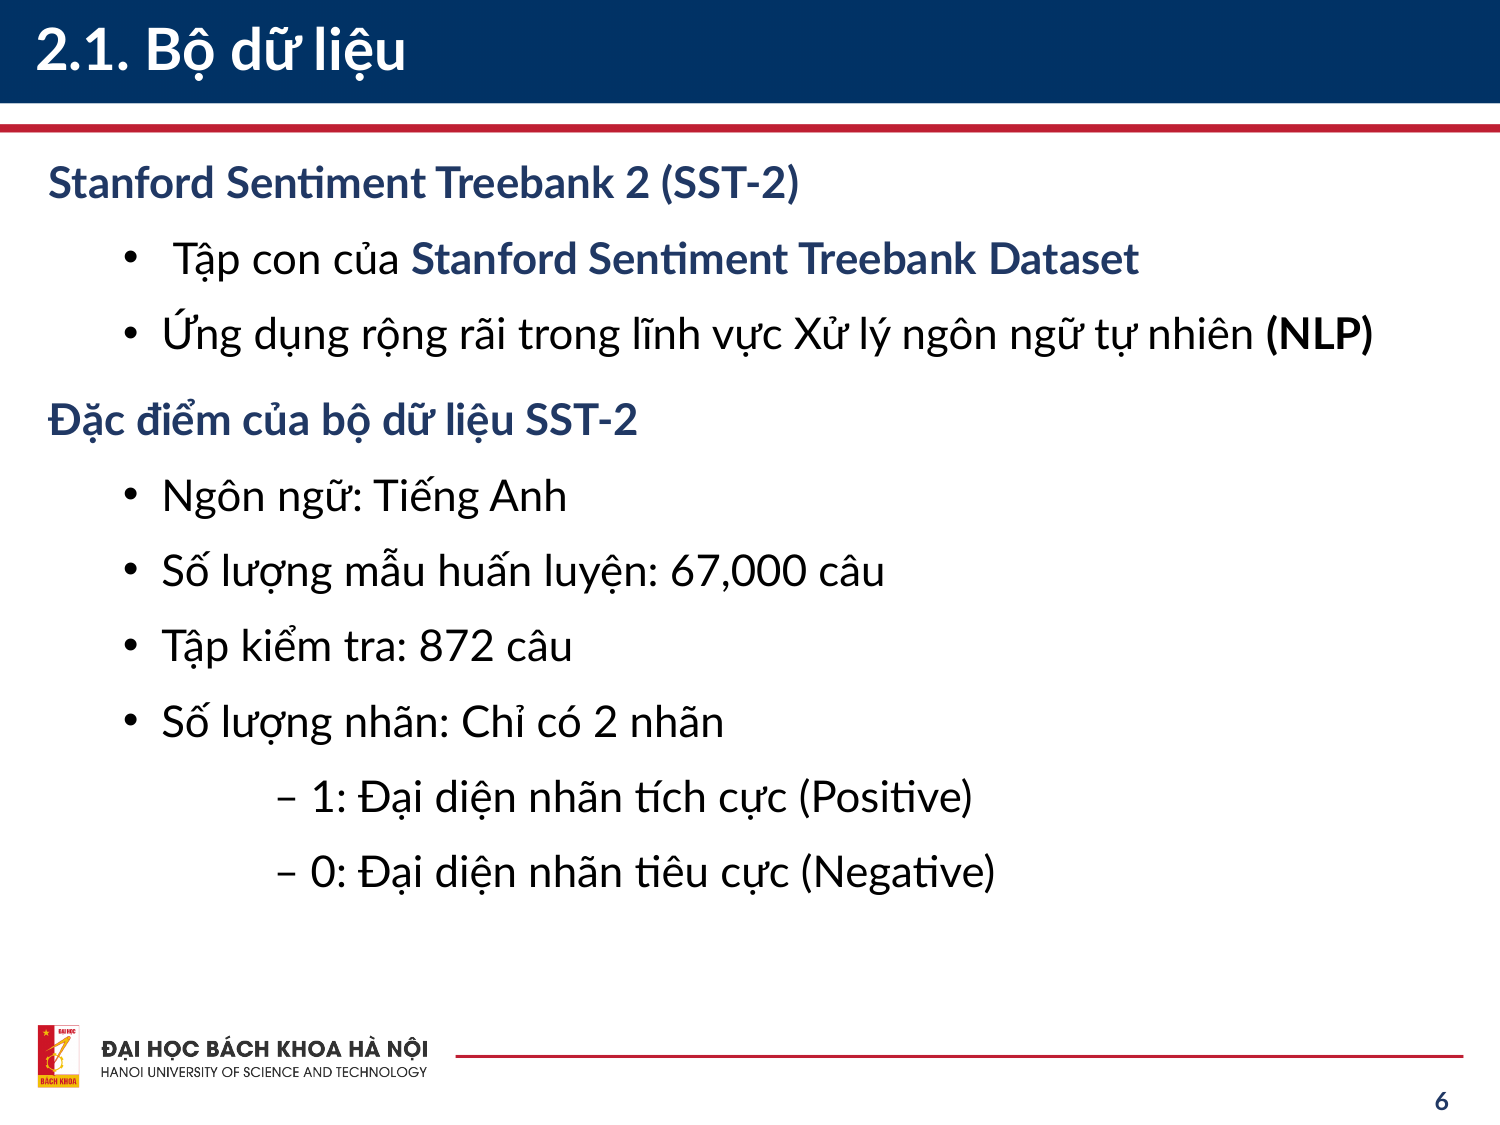

# 2.1. Bộ dữ liệu
Stanford Sentiment Treebank 2 (SST-2)
 Tập con của Stanford Sentiment Treebank Dataset
Ứng dụng rộng rãi trong lĩnh vực Xử lý ngôn ngữ tự nhiên (NLP)
Đặc điểm của bộ dữ liệu SST-2
Ngôn ngữ: Tiếng Anh
Số lượng mẫu huấn luyện: 67,000 câu
Tập kiểm tra: 872 câu
Số lượng nhãn: Chỉ có 2 nhãn
	– 1: Đại diện nhãn tích cực (Positive)
	– 0: Đại diện nhãn tiêu cực (Negative)

6